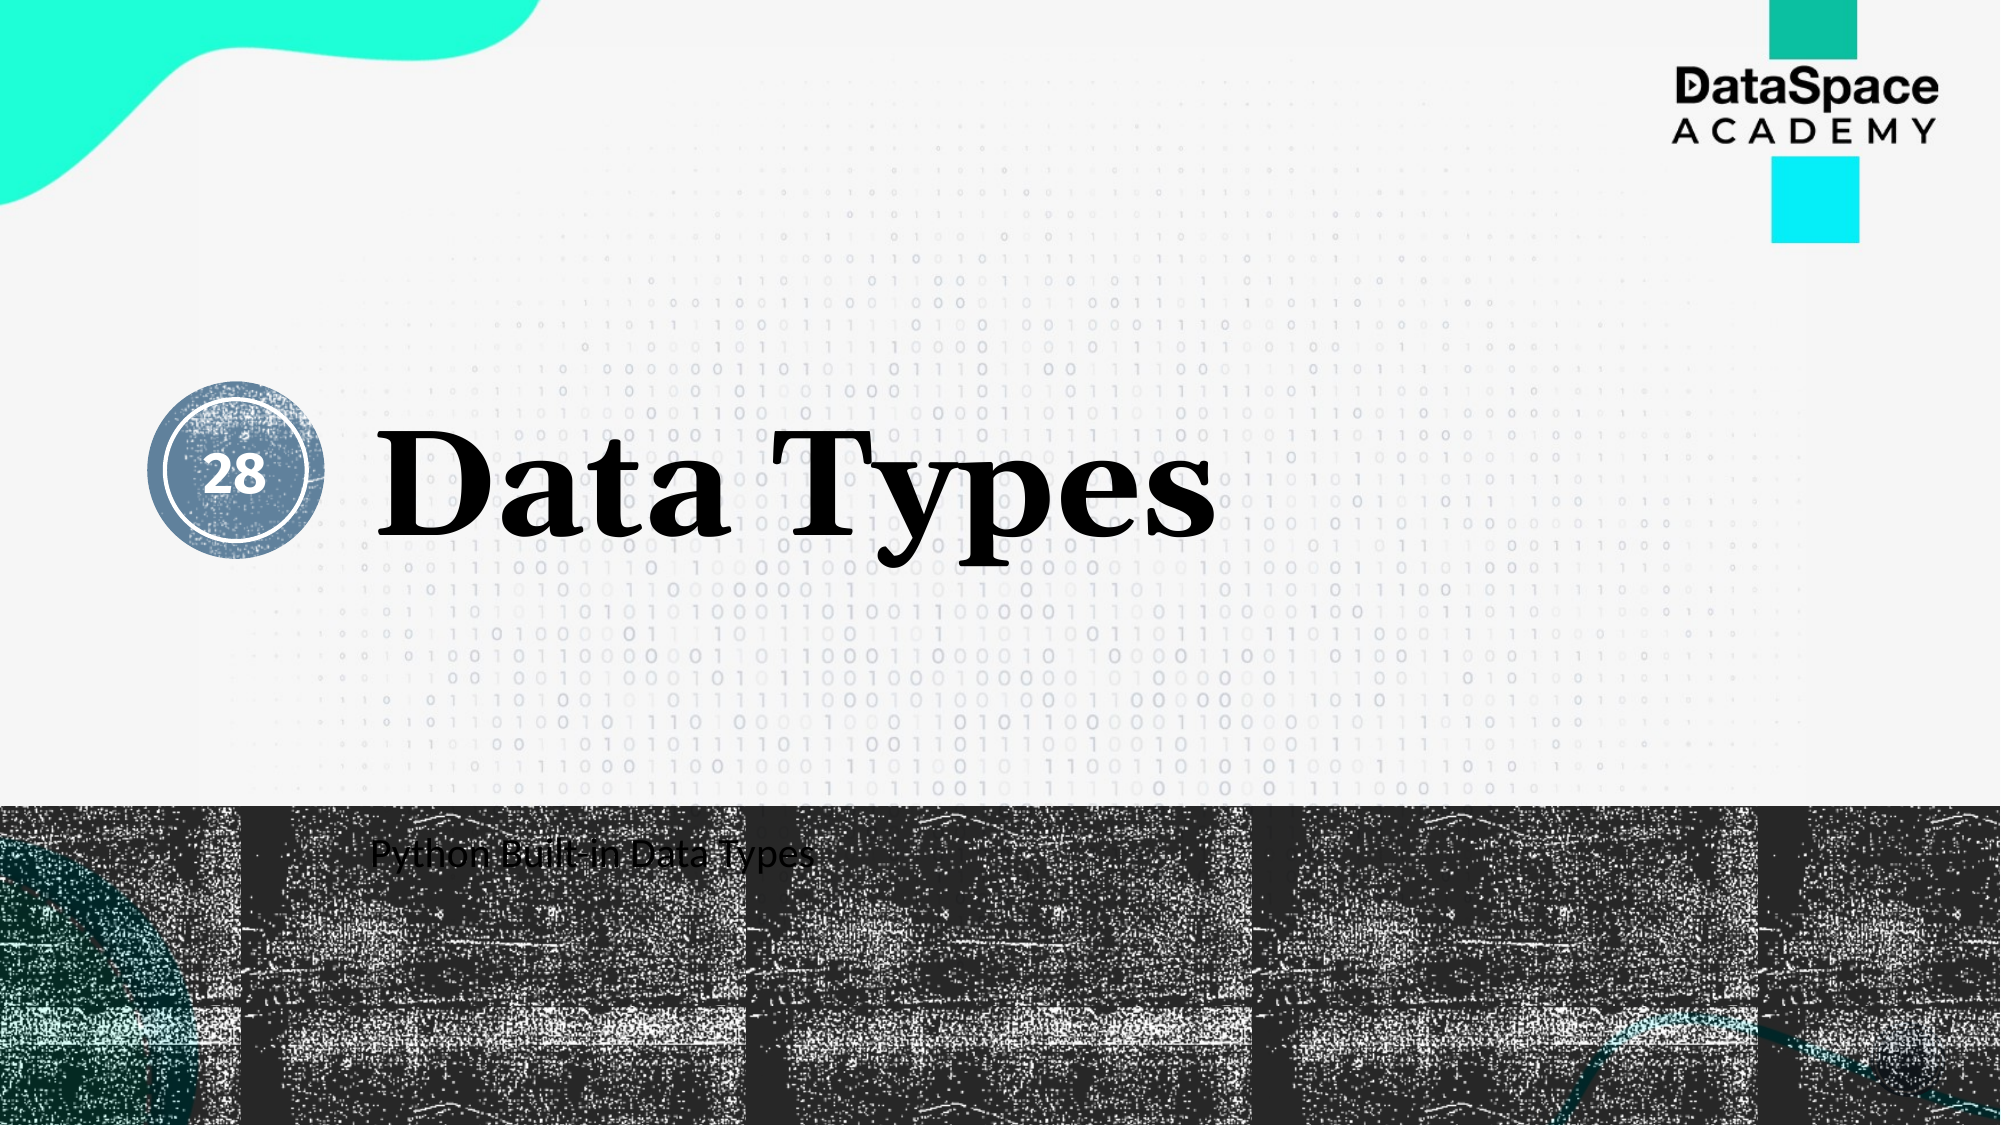

# Data Types
28
Python Built-in Data Types